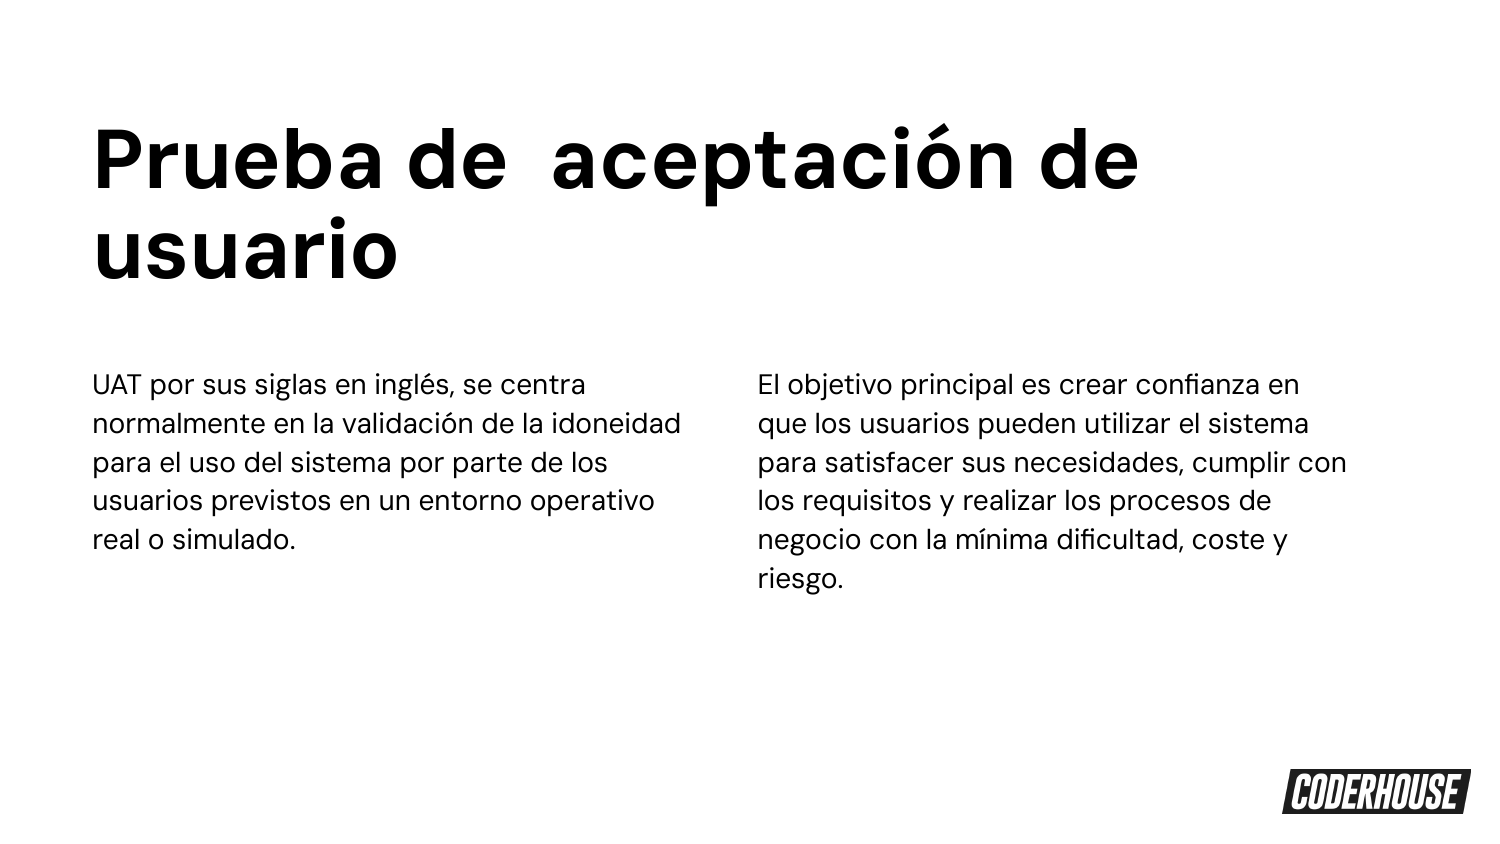

Prueba de  aceptación de usuario
UAT por sus siglas en inglés, se centra normalmente en la validación de la idoneidad para el uso del sistema por parte de los usuarios previstos en un entorno operativo real o simulado.
El objetivo principal es crear confianza en que los usuarios pueden utilizar el sistema para satisfacer sus necesidades, cumplir con los requisitos y realizar los procesos de negocio con la mínima dificultad, coste y riesgo.